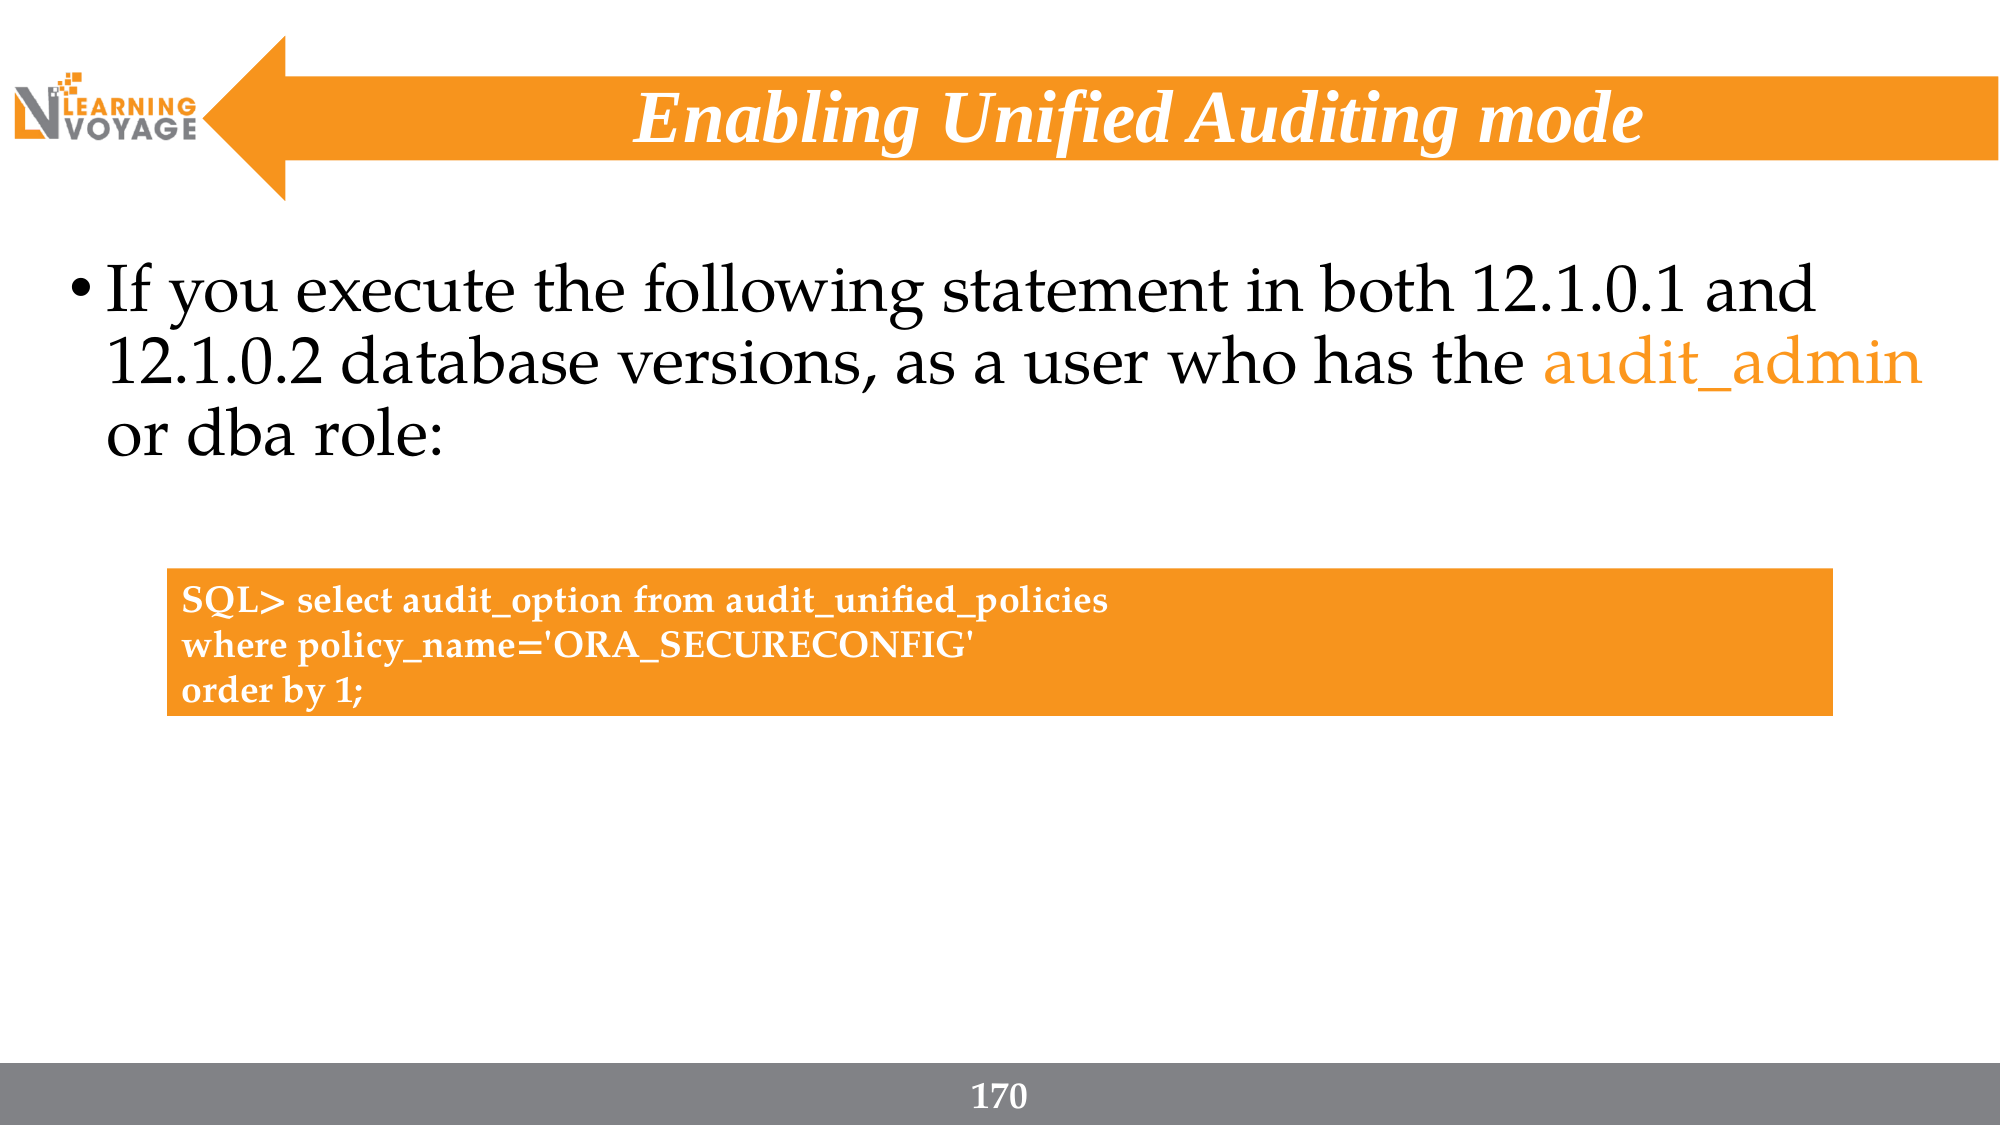

# Enabling Unified Auditing mode
If you execute the following statement in both 12.1.0.1 and 12.1.0.2 database versions, as a user who has the audit_admin or dba role:

SQL> select audit_option from audit_unified_policies
where policy_name='ORA_SECURECONFIG'
order by 1;
170